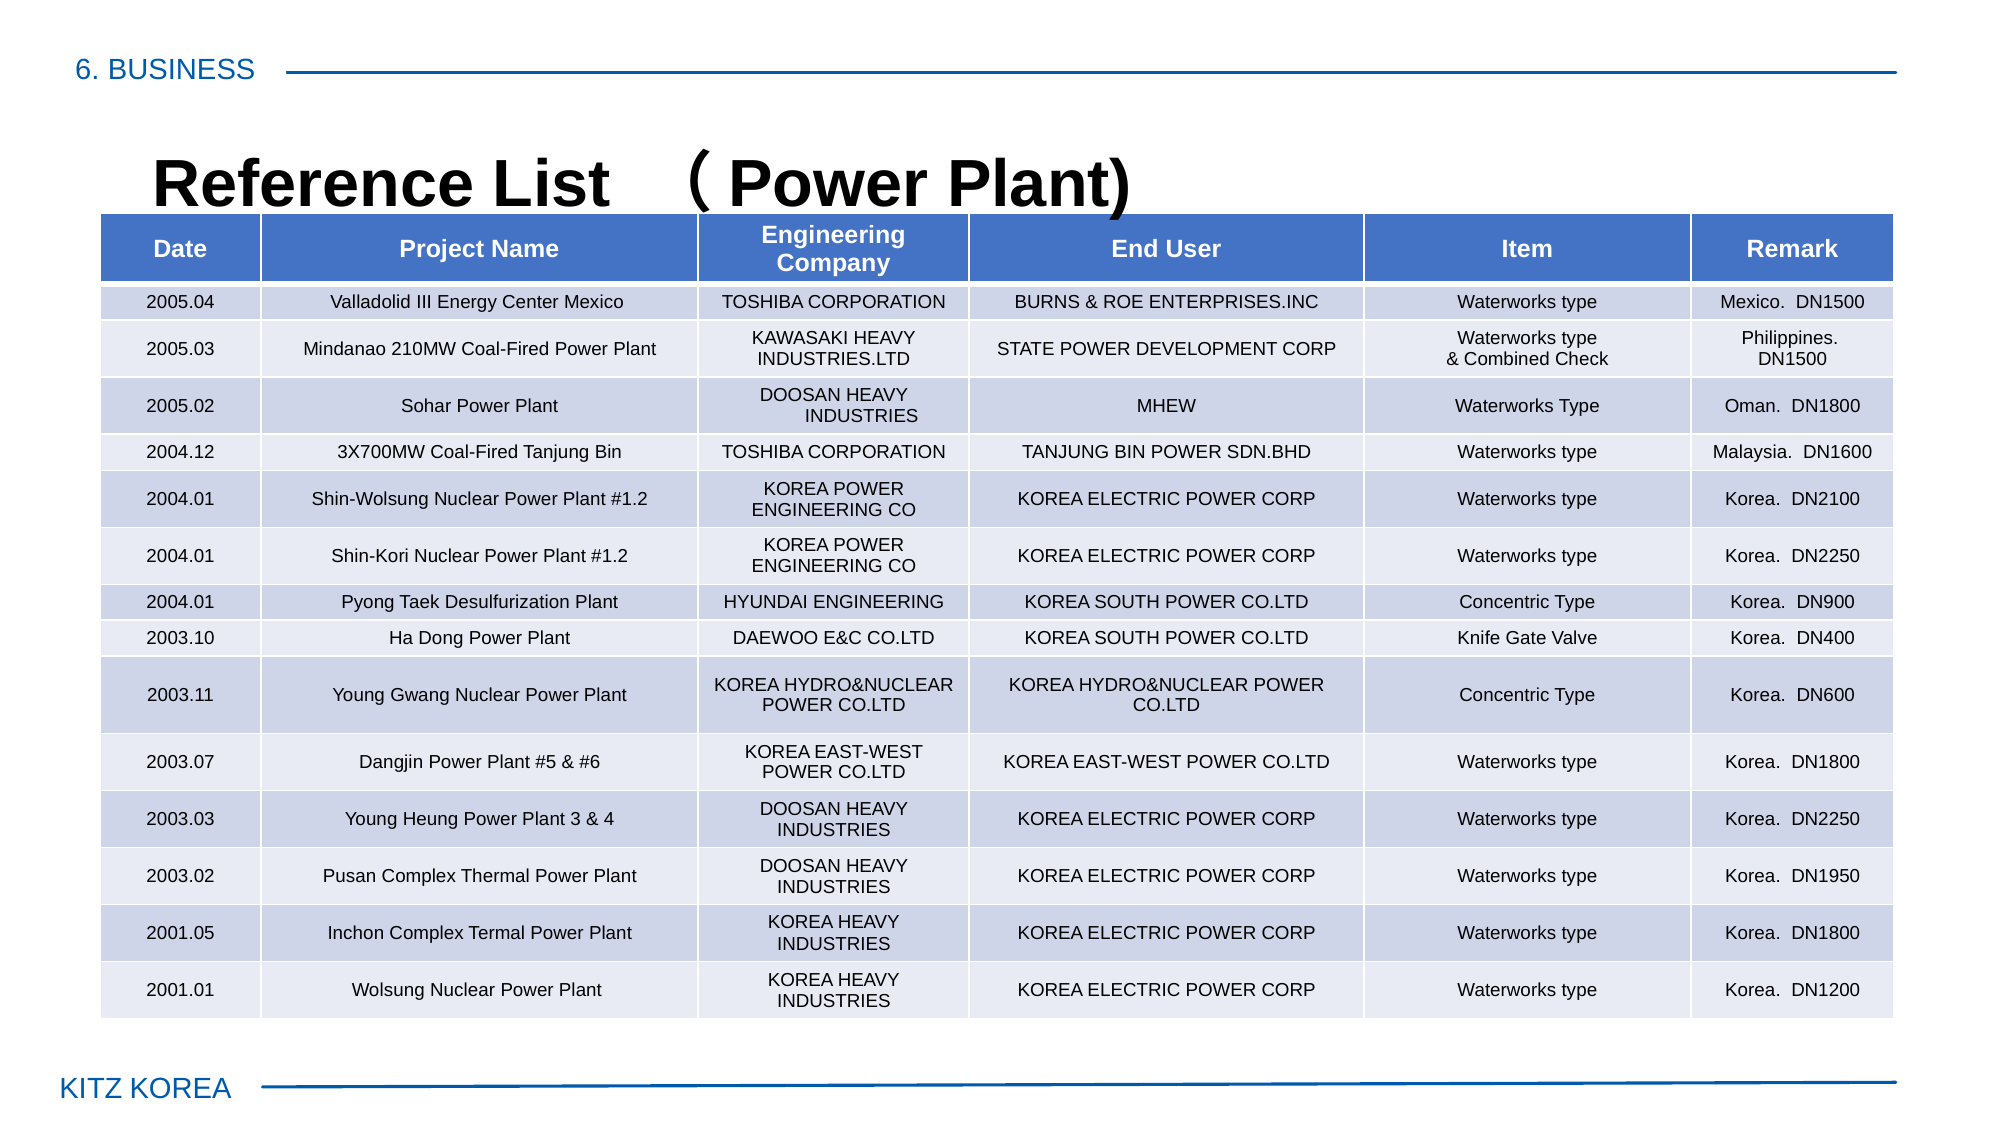

6. BUSINESS
# Reference List （Power Plant)
| Date | Project Name | Engineering Company | End User | Item | Remark |
| --- | --- | --- | --- | --- | --- |
| 2005.04 | Valladolid III Energy Center Mexico | TOSHIBA CORPORATION | BURNS & ROE ENTERPRISES.INC | Waterworks type | Mexico. DN1500 |
| 2005.03 | Mindanao 210MW Coal-Fired Power Plant | KAWASAKI HEAVY INDUSTRIES.LTD | STATE POWER DEVELOPMENT CORP | Waterworks type & Combined Check | Philippines. DN1500 |
| 2005.02 | Sohar Power Plant | DOOSAN HEAVY INDUSTRIES | MHEW | Waterworks Type | Oman. DN1800 |
| 2004.12 | 3X700MW Coal-Fired Tanjung Bin | TOSHIBA CORPORATION | TANJUNG BIN POWER SDN.BHD | Waterworks type | Malaysia. DN1600 |
| 2004.01 | Shin-Wolsung Nuclear Power Plant #1.2 | KOREA POWER ENGINEERING CO | KOREA ELECTRIC POWER CORP | Waterworks type | Korea. DN2100 |
| 2004.01 | Shin-Kori Nuclear Power Plant #1.2 | KOREA POWER ENGINEERING CO | KOREA ELECTRIC POWER CORP | Waterworks type | Korea. DN2250 |
| 2004.01 | Pyong Taek Desulfurization Plant | HYUNDAI ENGINEERING | KOREA SOUTH POWER CO.LTD | Concentric Type | Korea. DN900 |
| 2003.10 | Ha Dong Power Plant | DAEWOO E&C CO.LTD | KOREA SOUTH POWER CO.LTD | Knife Gate Valve | Korea. DN400 |
| 2003.11 | Young Gwang Nuclear Power Plant | KOREA HYDRO&NUCLEAR POWER CO.LTD | KOREA HYDRO&NUCLEAR POWER CO.LTD | Concentric Type | Korea. DN600 |
| 2003.07 | Dangjin Power Plant #5 & #6 | KOREA EAST-WEST POWER CO.LTD | KOREA EAST-WEST POWER CO.LTD | Waterworks type | Korea. DN1800 |
| 2003.03 | Young Heung Power Plant 3 & 4 | DOOSAN HEAVY INDUSTRIES | KOREA ELECTRIC POWER CORP | Waterworks type | Korea. DN2250 |
| 2003.02 | Pusan Complex Thermal Power Plant | DOOSAN HEAVY INDUSTRIES | KOREA ELECTRIC POWER CORP | Waterworks type | Korea. DN1950 |
| 2001.05 | Inchon Complex Termal Power Plant | KOREA HEAVY INDUSTRIES | KOREA ELECTRIC POWER CORP | Waterworks type | Korea. DN1800 |
| 2001.01 | Wolsung Nuclear Power Plant | KOREA HEAVY INDUSTRIES | KOREA ELECTRIC POWER CORP | Waterworks type | Korea. DN1200 |